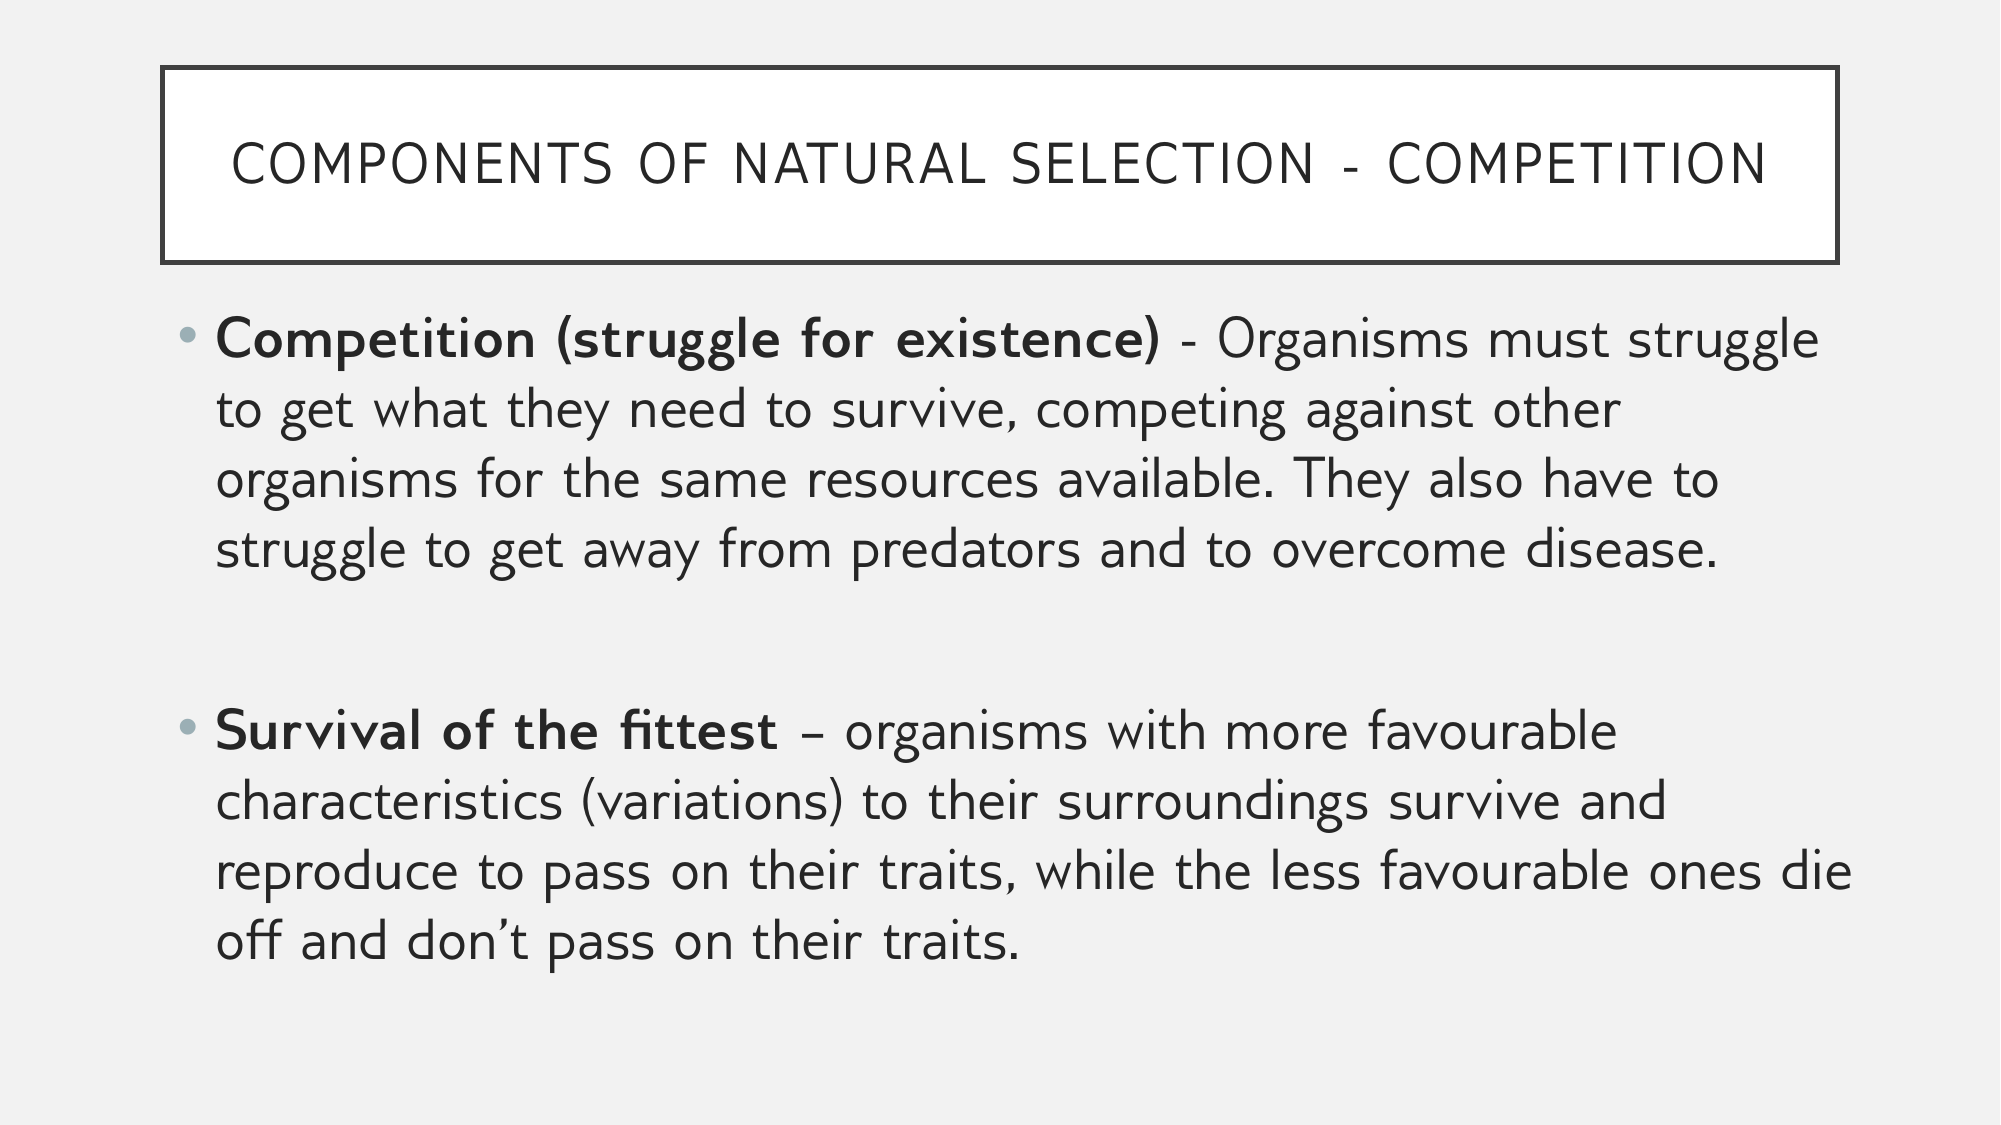

# Components of natural selection - Competition
Competition (struggle for existence) - Organisms must struggle to get what they need to survive, competing against other organisms for the same resources available. They also have to struggle to get away from predators and to overcome disease.

Survival of the fittest – organisms with more favourable characteristics (variations) to their surroundings survive and reproduce to pass on their traits, while the less favourable ones die off and don’t pass on their traits.